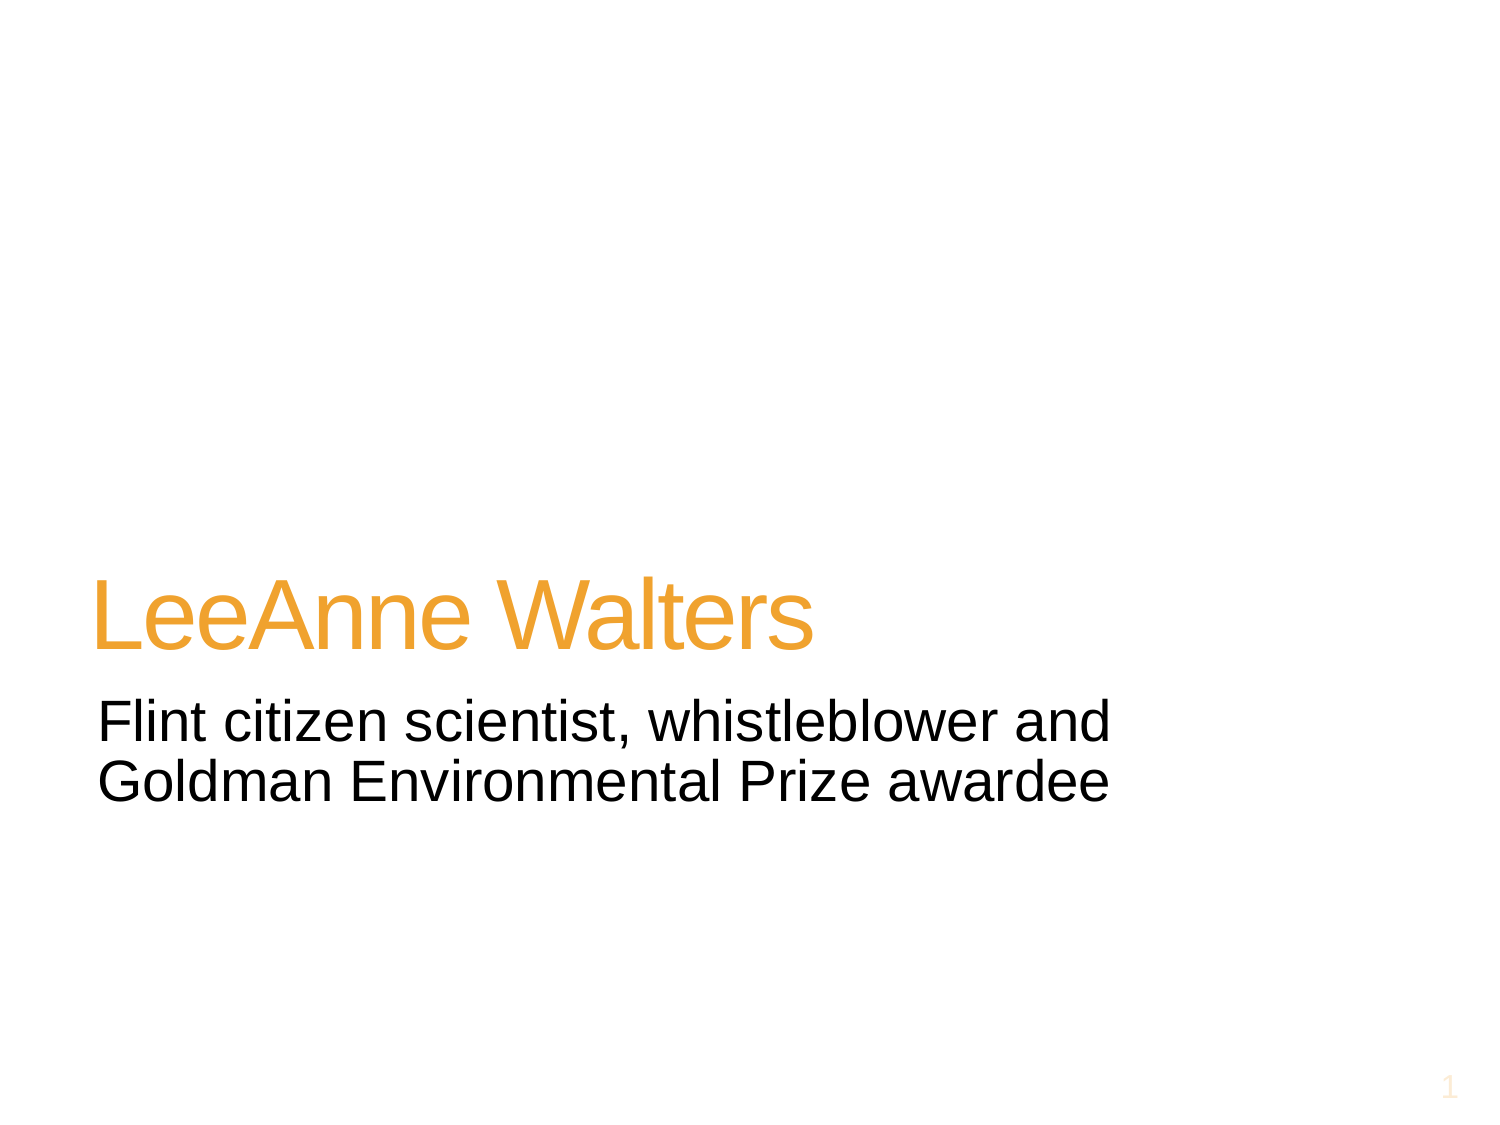

# LeeAnne Walters
Flint citizen scientist, whistleblower and Goldman Environmental Prize awardee
1